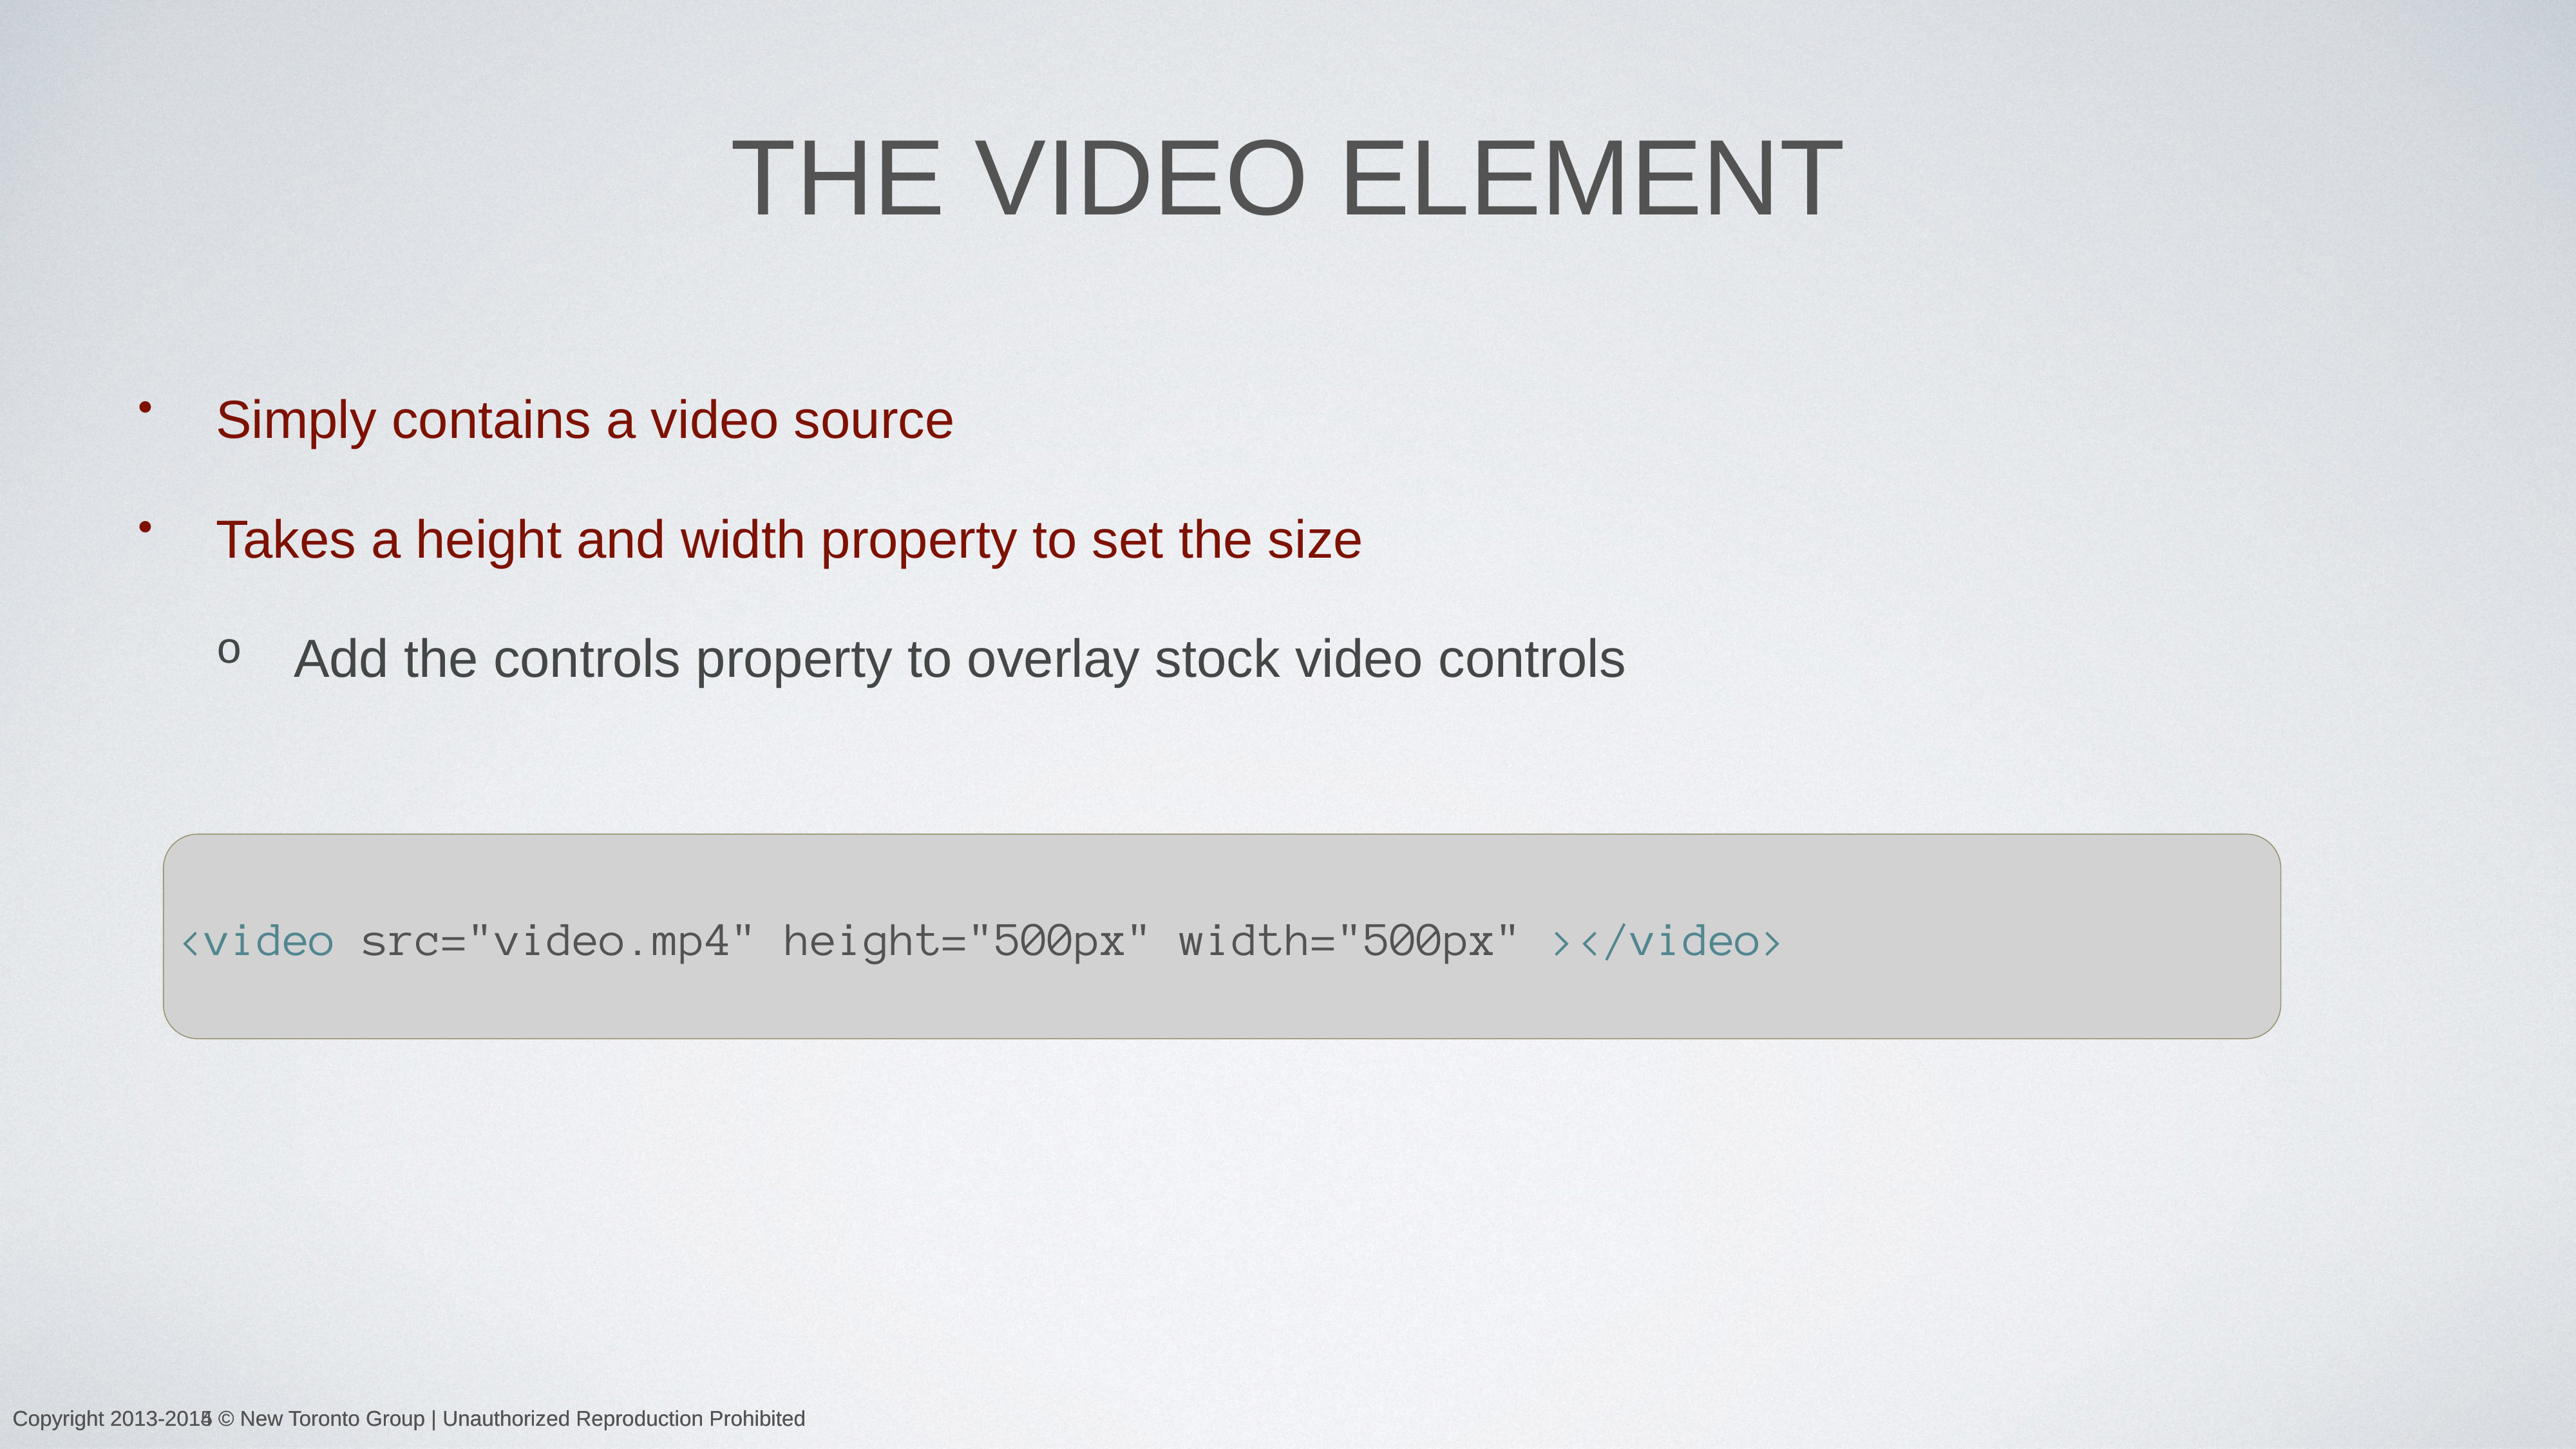

# The Video element
Simply contains a video source
Takes a height and width property to set the size
Add the controls property to overlay stock video controls

<video src="video.mp4" height="500px" width="500px" ></video>